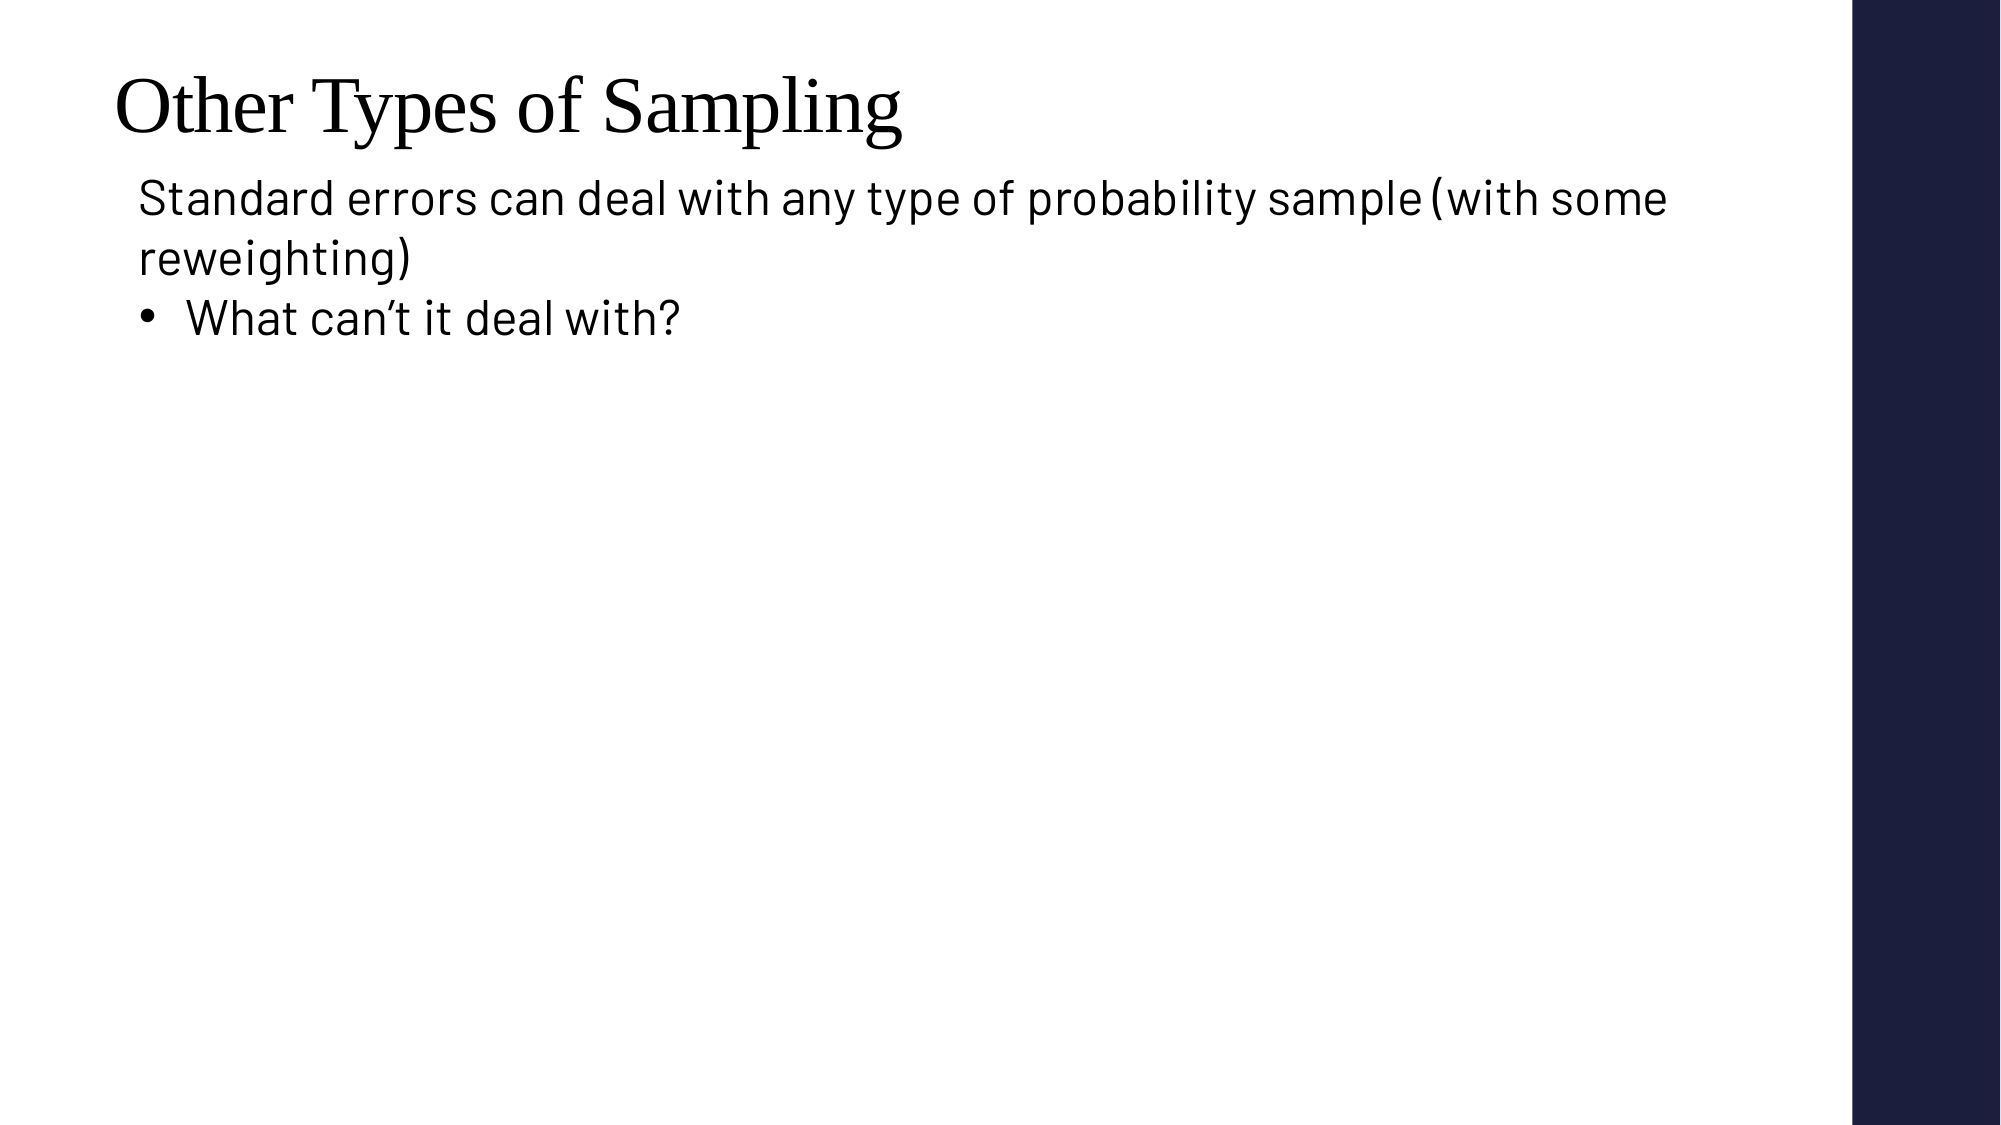

# Other Types of Sampling
Standard errors can deal with any type of probability sample (with some reweighting)
What can’t it deal with?